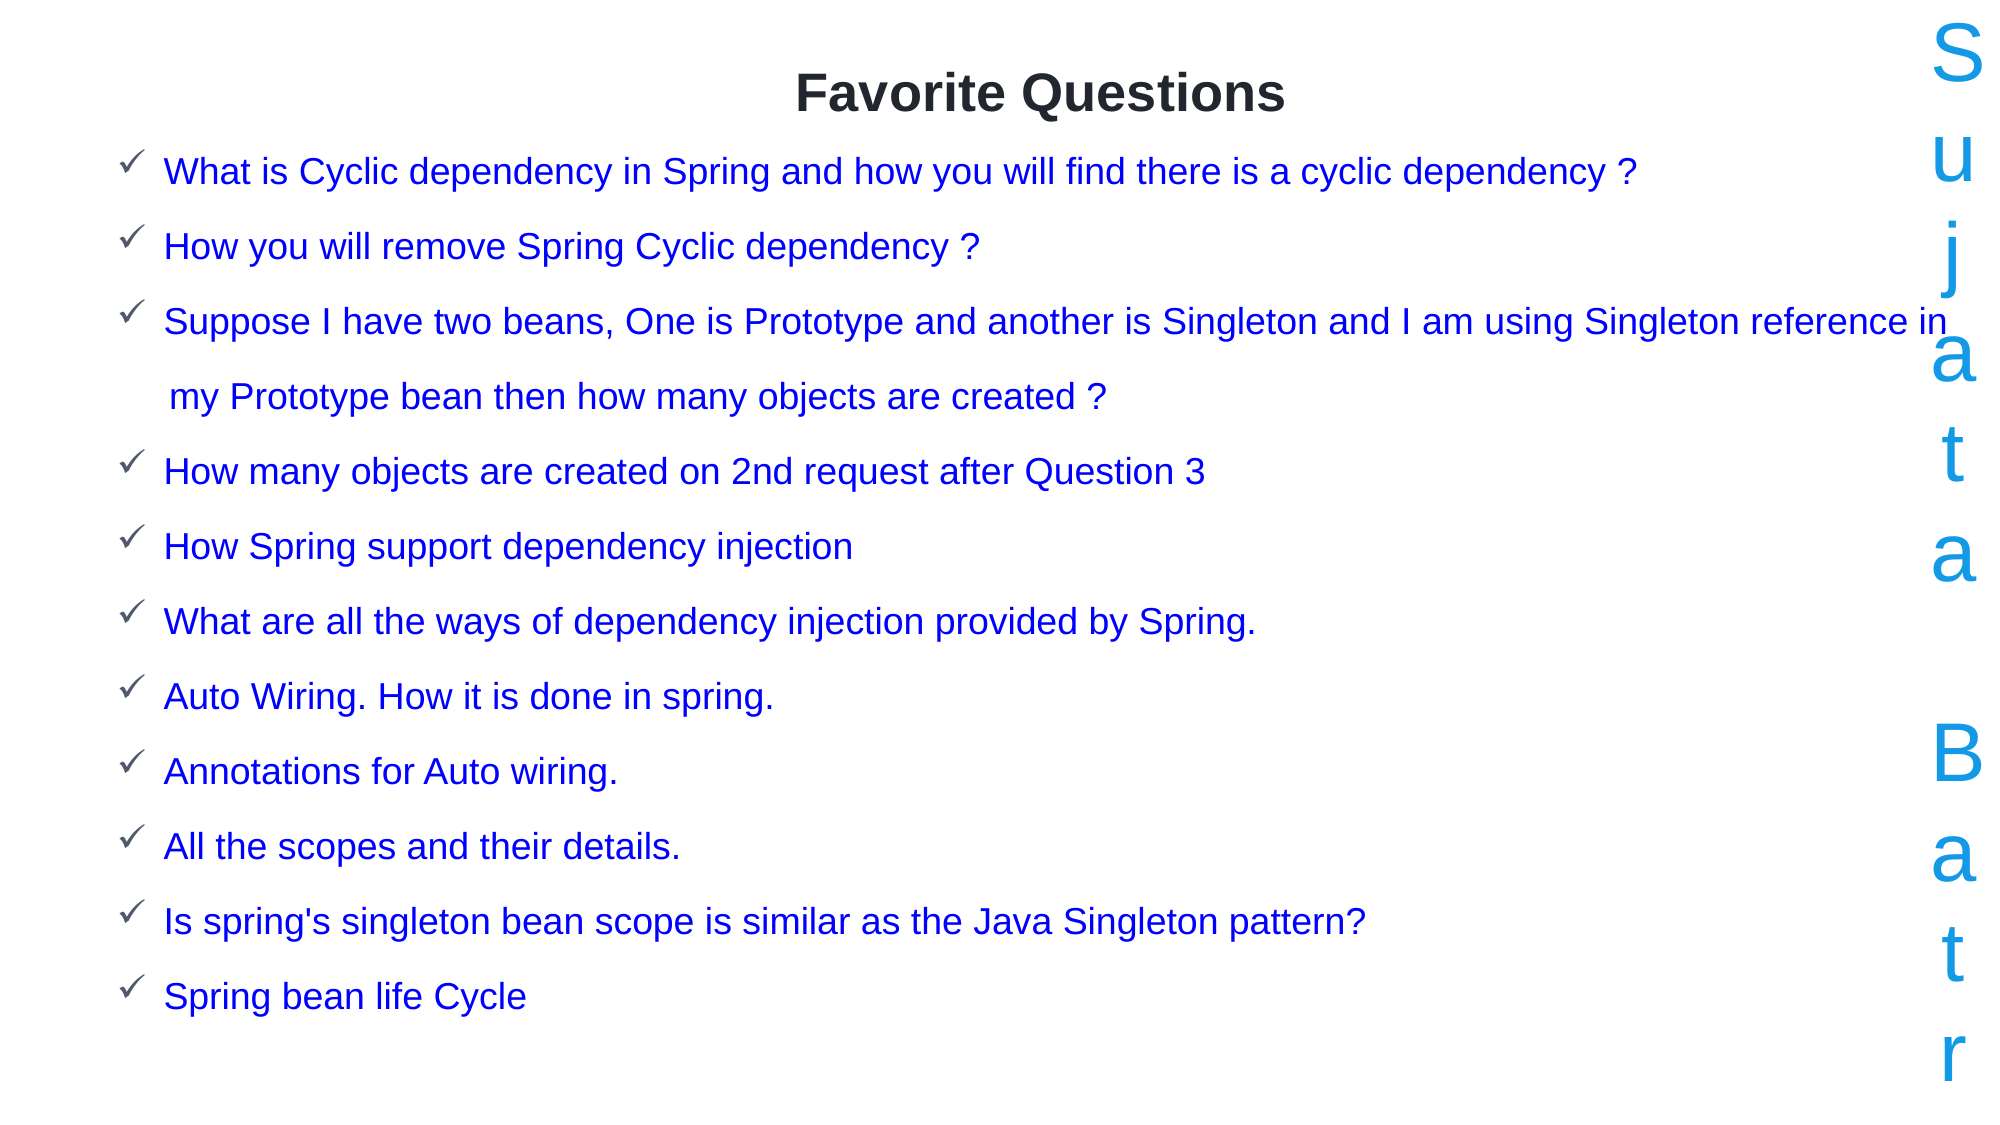

Sujata Batra
# Favorite Questions
What is Cyclic dependency in Spring and how you will find there is a cyclic dependency ?

How you will remove Spring Cyclic dependency ?

Suppose I have two beans, One is Prototype and another is Singleton and I am using Singleton reference in

     my Prototype bean then how many objects are created ?

How many objects are created on 2nd request after Question 3

How Spring support dependency injection

What are all the ways of dependency injection provided by Spring.

Auto Wiring. How it is done in spring.

Annotations for Auto wiring.

All the scopes and their details.

Is spring's singleton bean scope is similar as the Java Singleton pattern?

Spring bean life Cycle